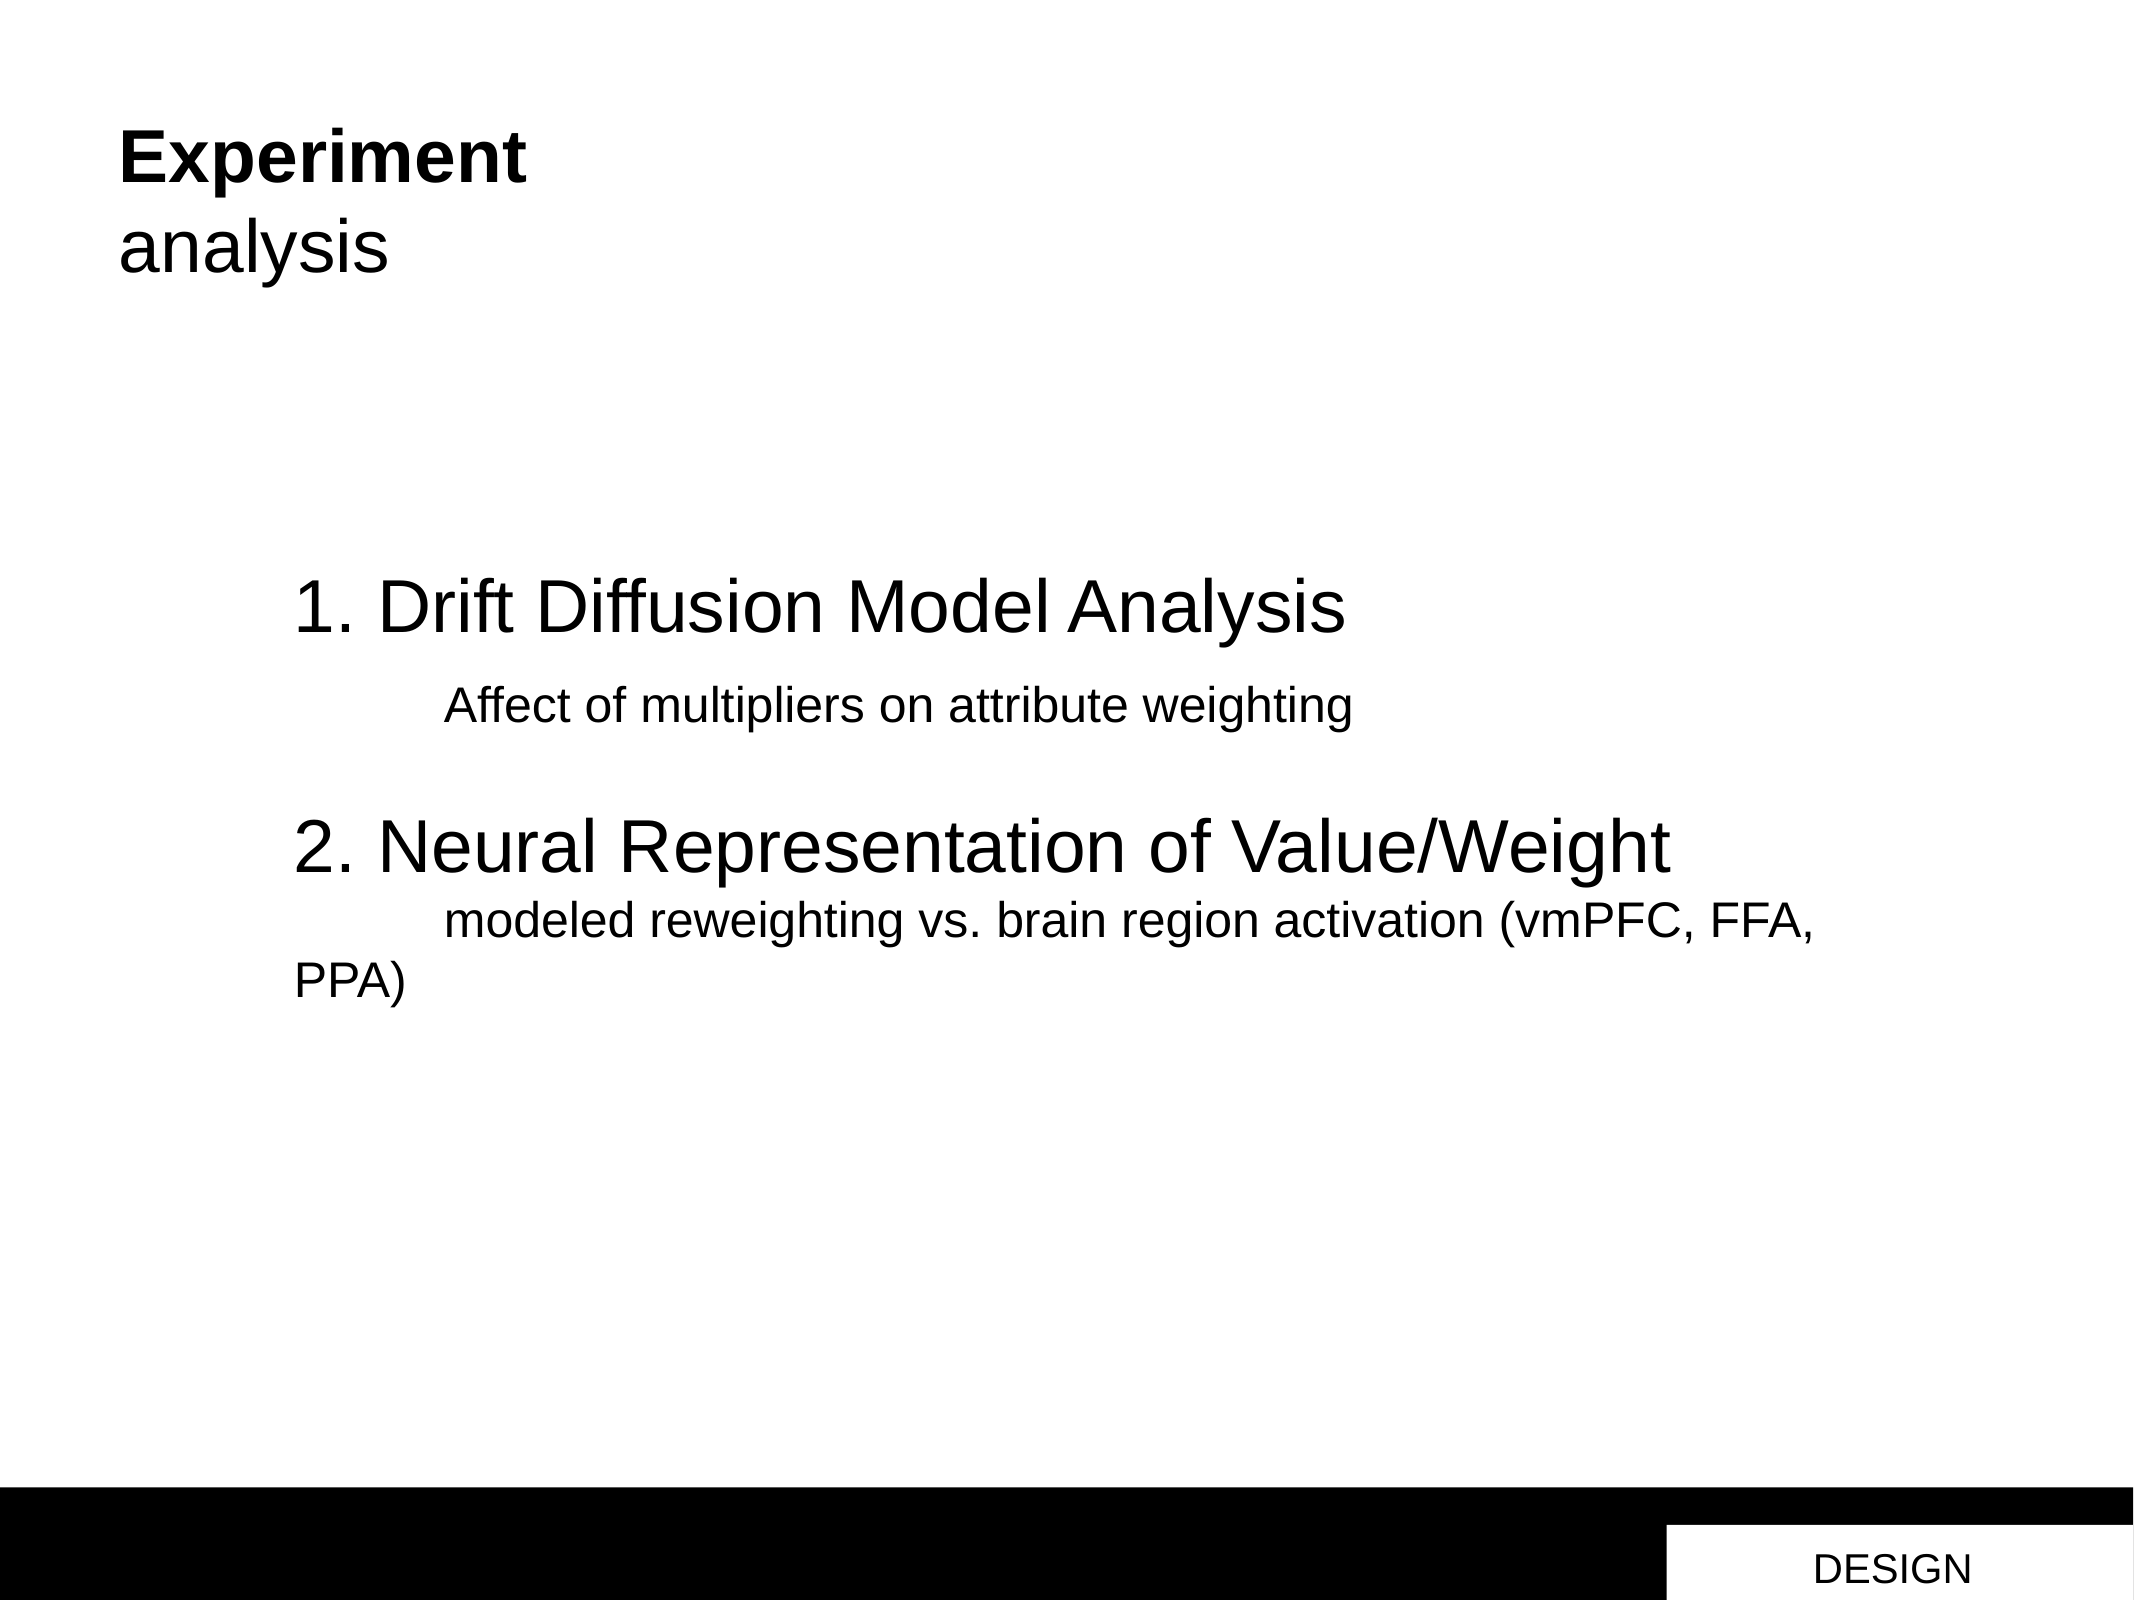

Experiment
analysis
1. Drift Diffusion Model Analysis
	Affect of multipliers on attribute weighting

2. Neural Representation of Value/Weight
	modeled reweighting vs. brain region activation (vmPFC, FFA, PPA)

DESIGN